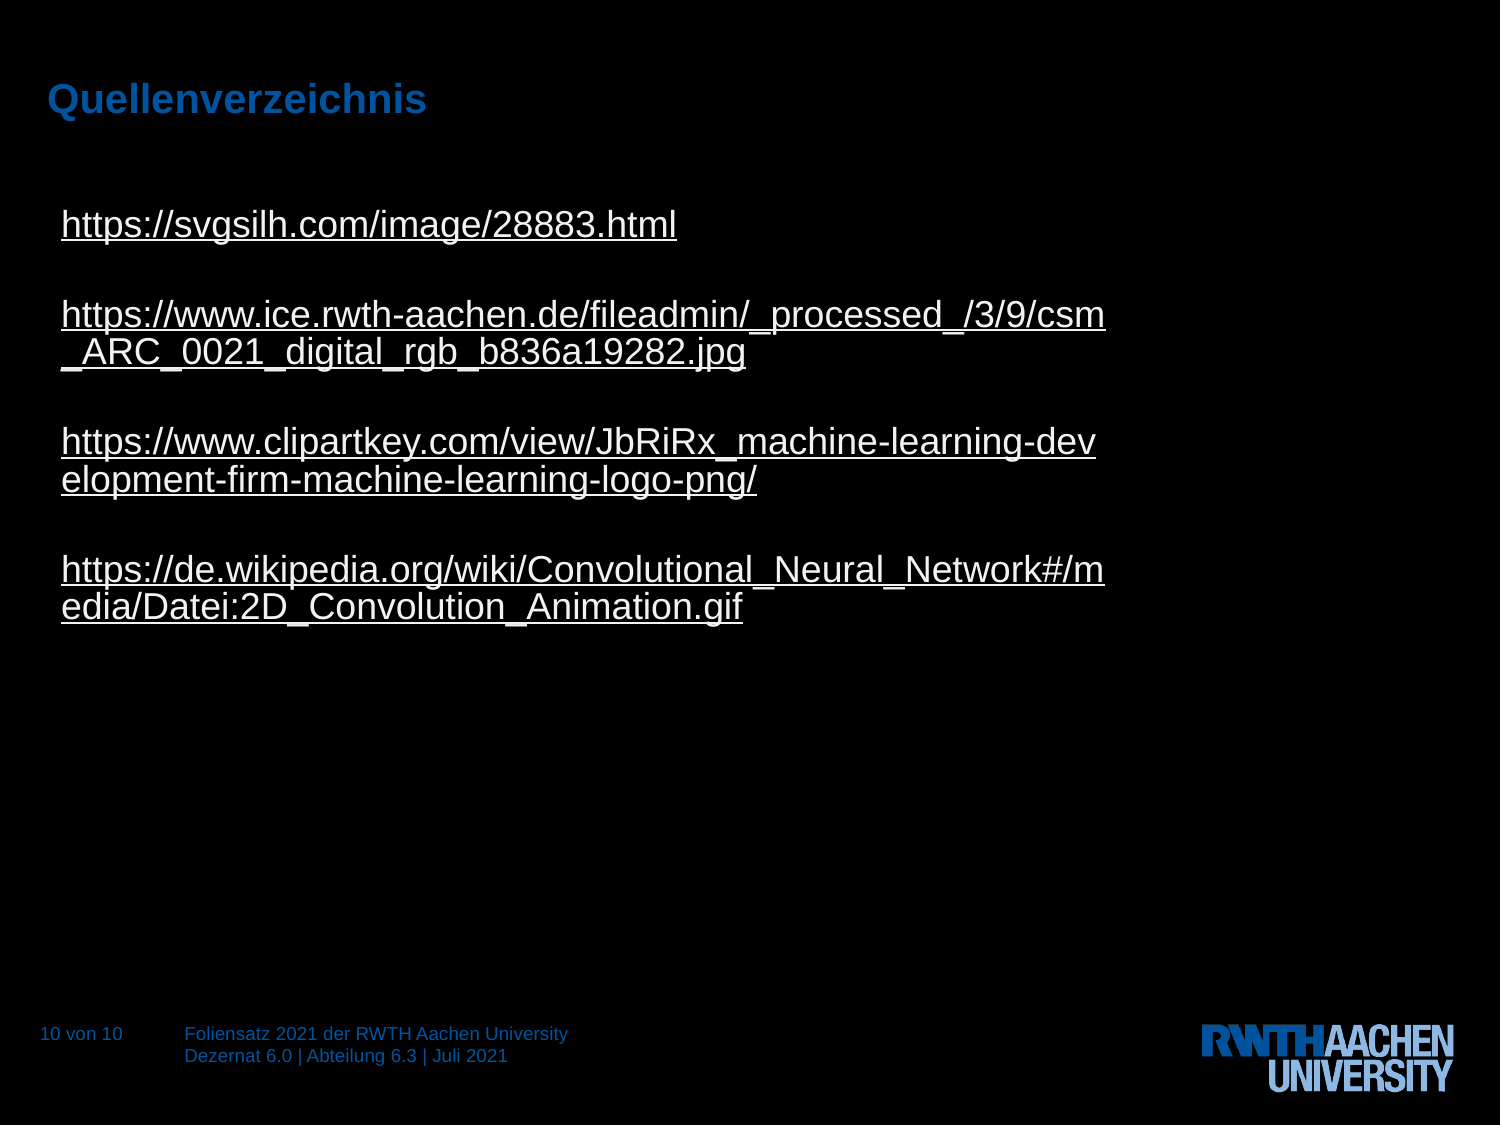

# Quellenverzeichnis
https://svgsilh.com/image/28883.html

https://www.ice.rwth-aachen.de/fileadmin/_processed_/3/9/csm_ARC_0021_digital_rgb_b836a19282.jpg

https://www.clipartkey.com/view/JbRiRx_machine-learning-development-firm-machine-learning-logo-png/

https://de.wikipedia.org/wiki/Convolutional_Neural_Network#/media/Datei:2D_Convolution_Animation.gif

10 von 10